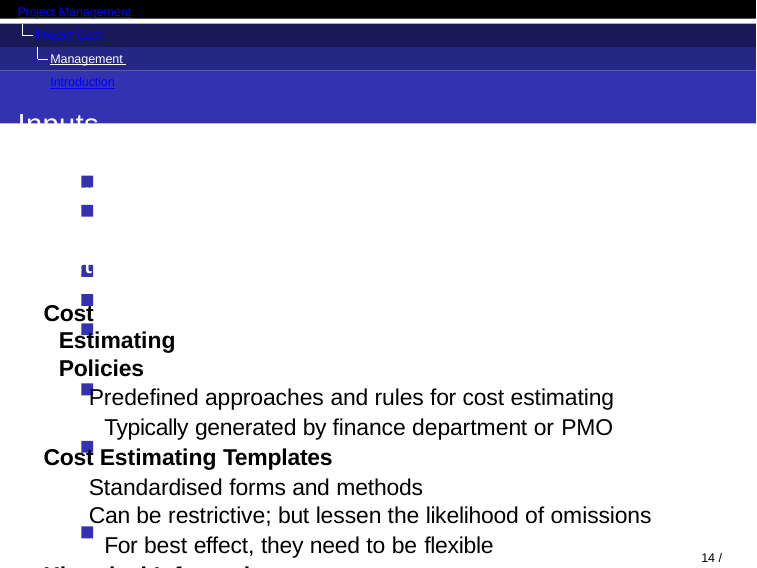

Project Management
Project Cost Management  Introduction

Inputs	Organisational Process Assets
Cost Estimating Policies
Predefined approaches and rules for cost estimating  Typically generated by finance department or PMO
Cost Estimating Templates
Standardised forms and methods
Can be restrictive; but lessen the likelihood of omissions  For best effect, they need to be flexible
Historical Information
The performing organisations experiences may influence  costing
Files from previous projects of a similar nature can be  reviewed for costing techniques and validation of estimated  costs
Project Team Knowledge

14 / 128